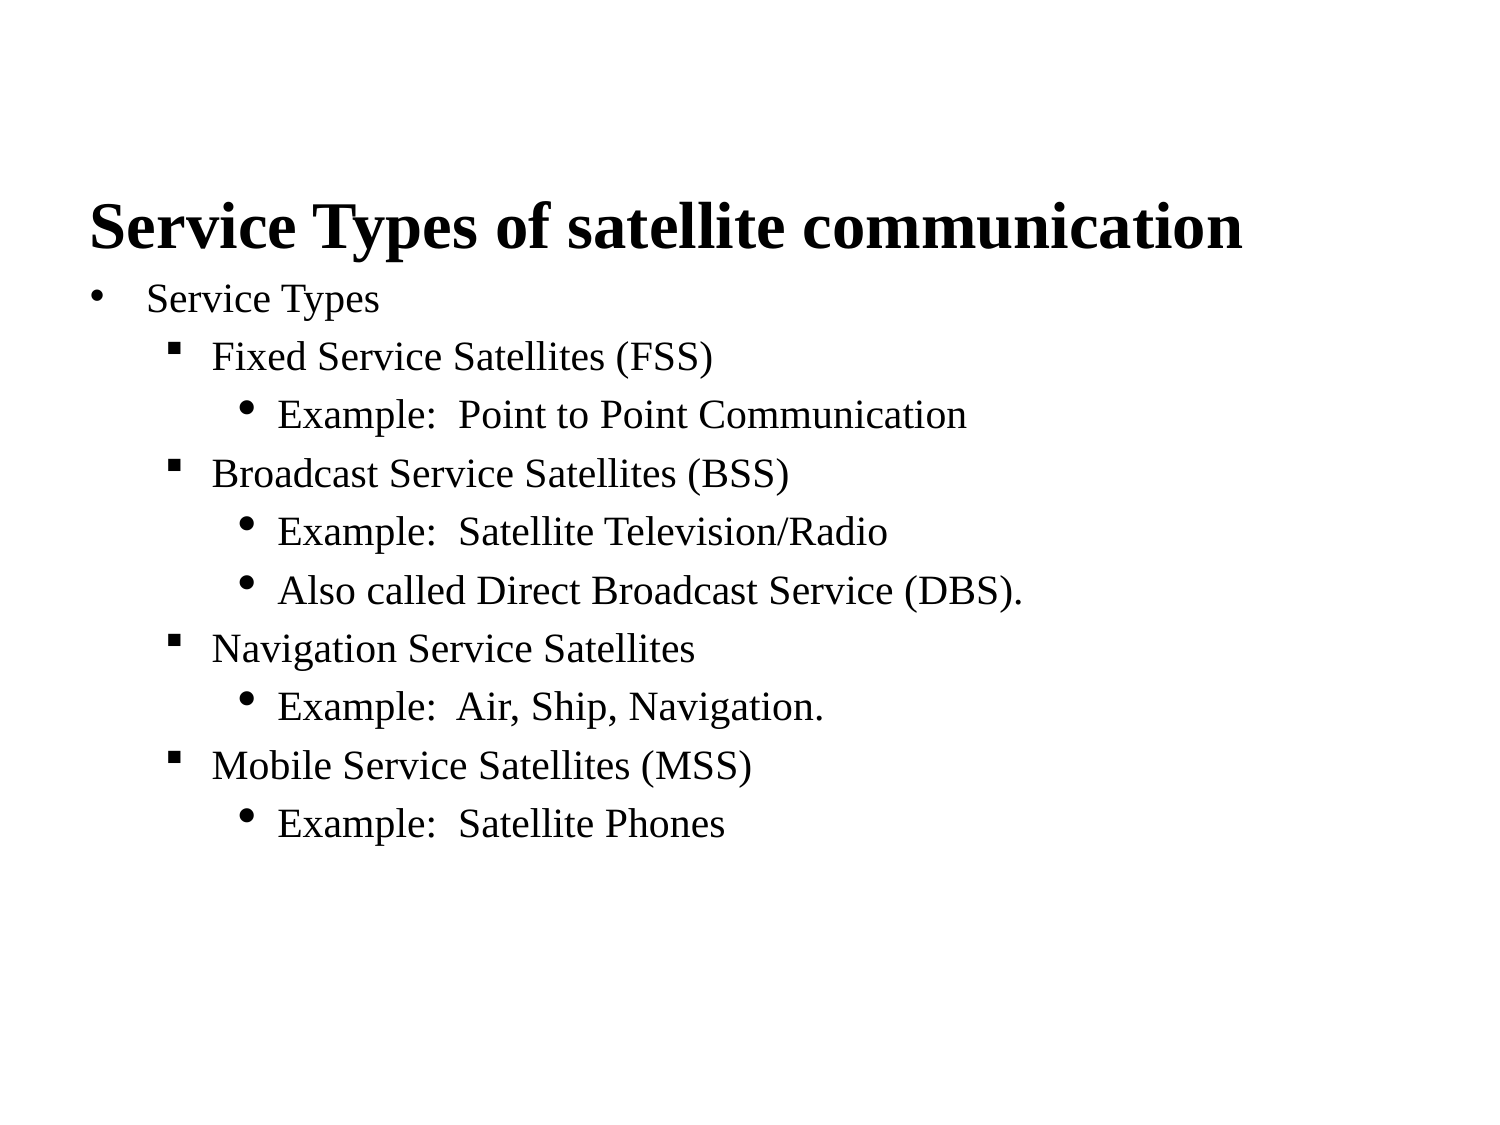

#
Service Types of satellite communication
Service Types
Fixed Service Satellites (FSS)
Example:  Point to Point Communication
Broadcast Service Satellites (BSS)
Example:  Satellite Television/Radio
Also called Direct Broadcast Service (DBS).
Navigation Service Satellites
Example:  Air, Ship, Navigation.
Mobile Service Satellites (MSS)
Example:  Satellite Phones